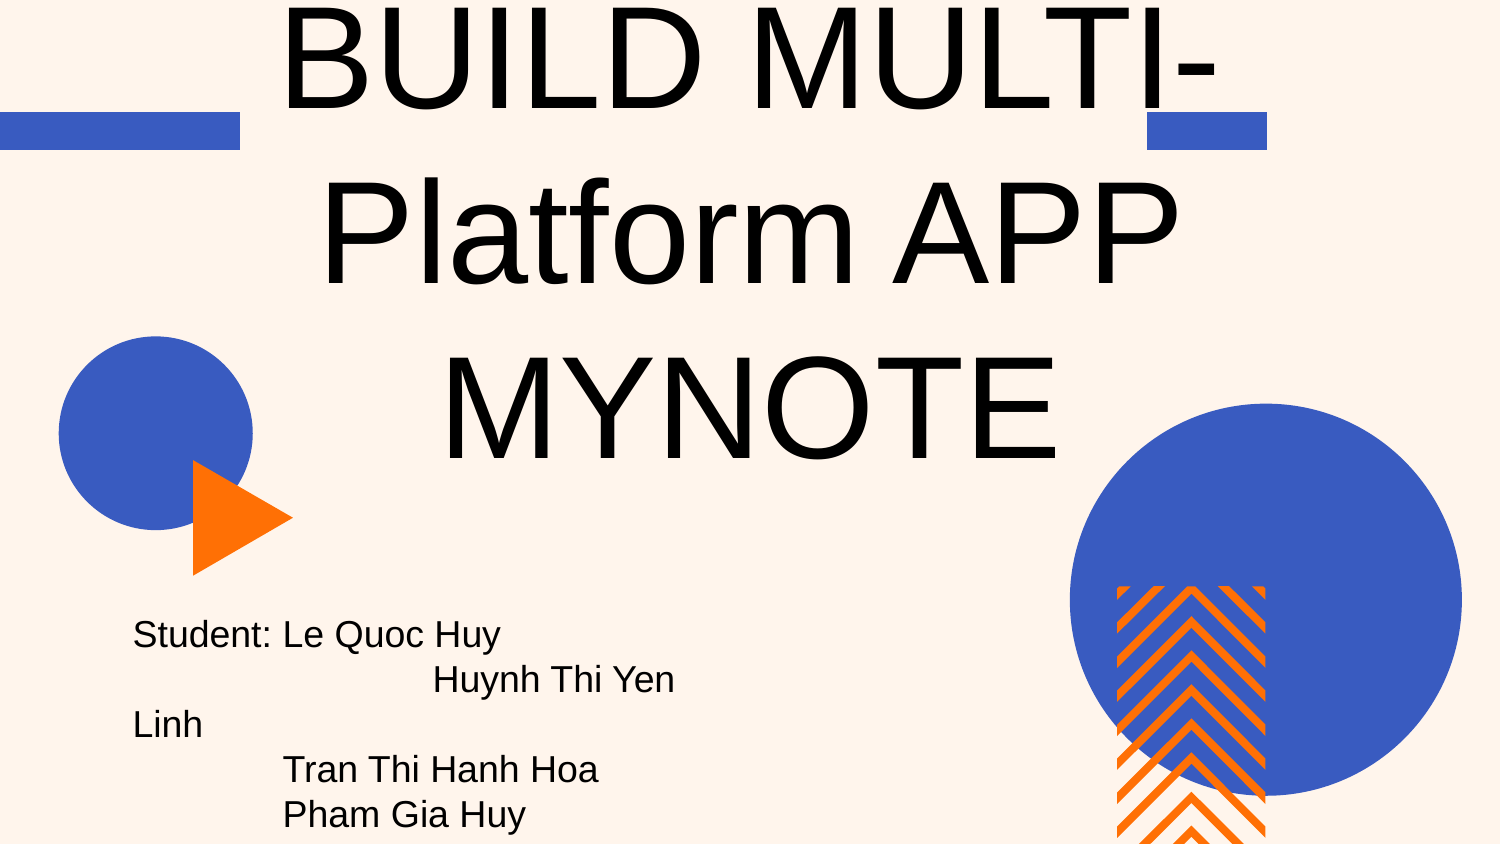

# BUILD MULTI-Platform APP MYNOTE
Student:	Le Quoc Huy
		Huynh Thi Yen Linh
Tran Thi Hanh Hoa
Pham Gia Huy